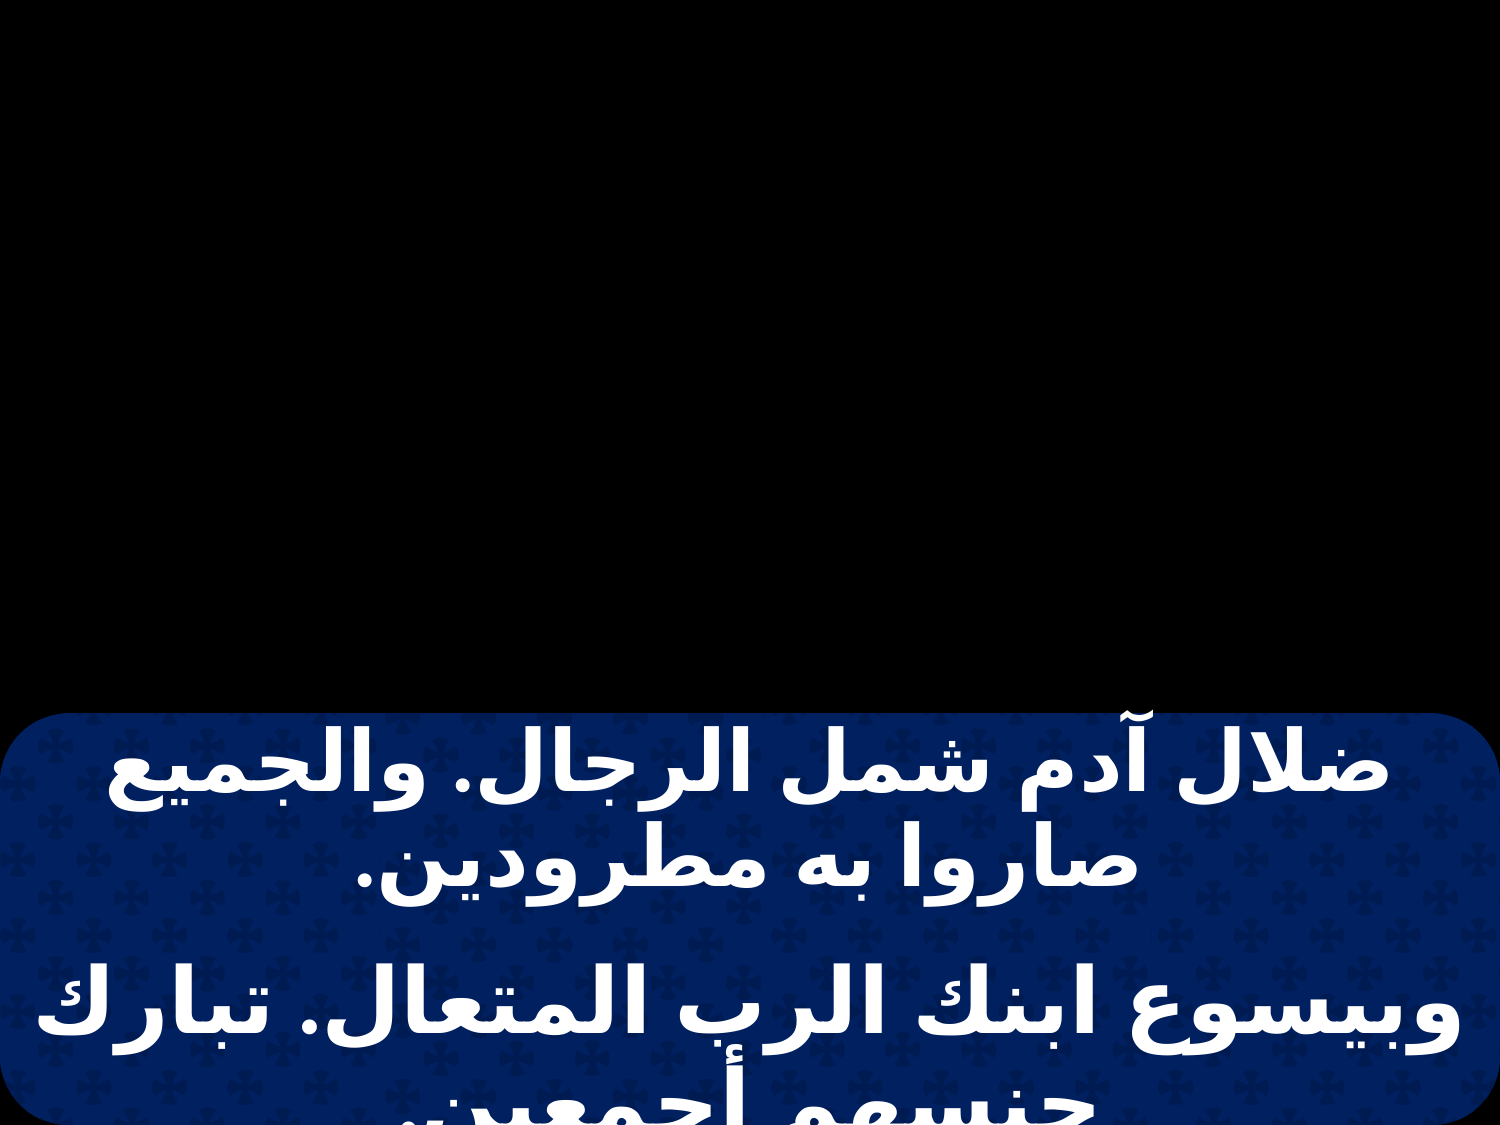

| ضلال آدم شمل الرجال. والجميع صاروا به مطرودين. |
| --- |
|  |
| وبيسوع ابنك الرب المتعال. تبارك جنسهم أجمعين. |